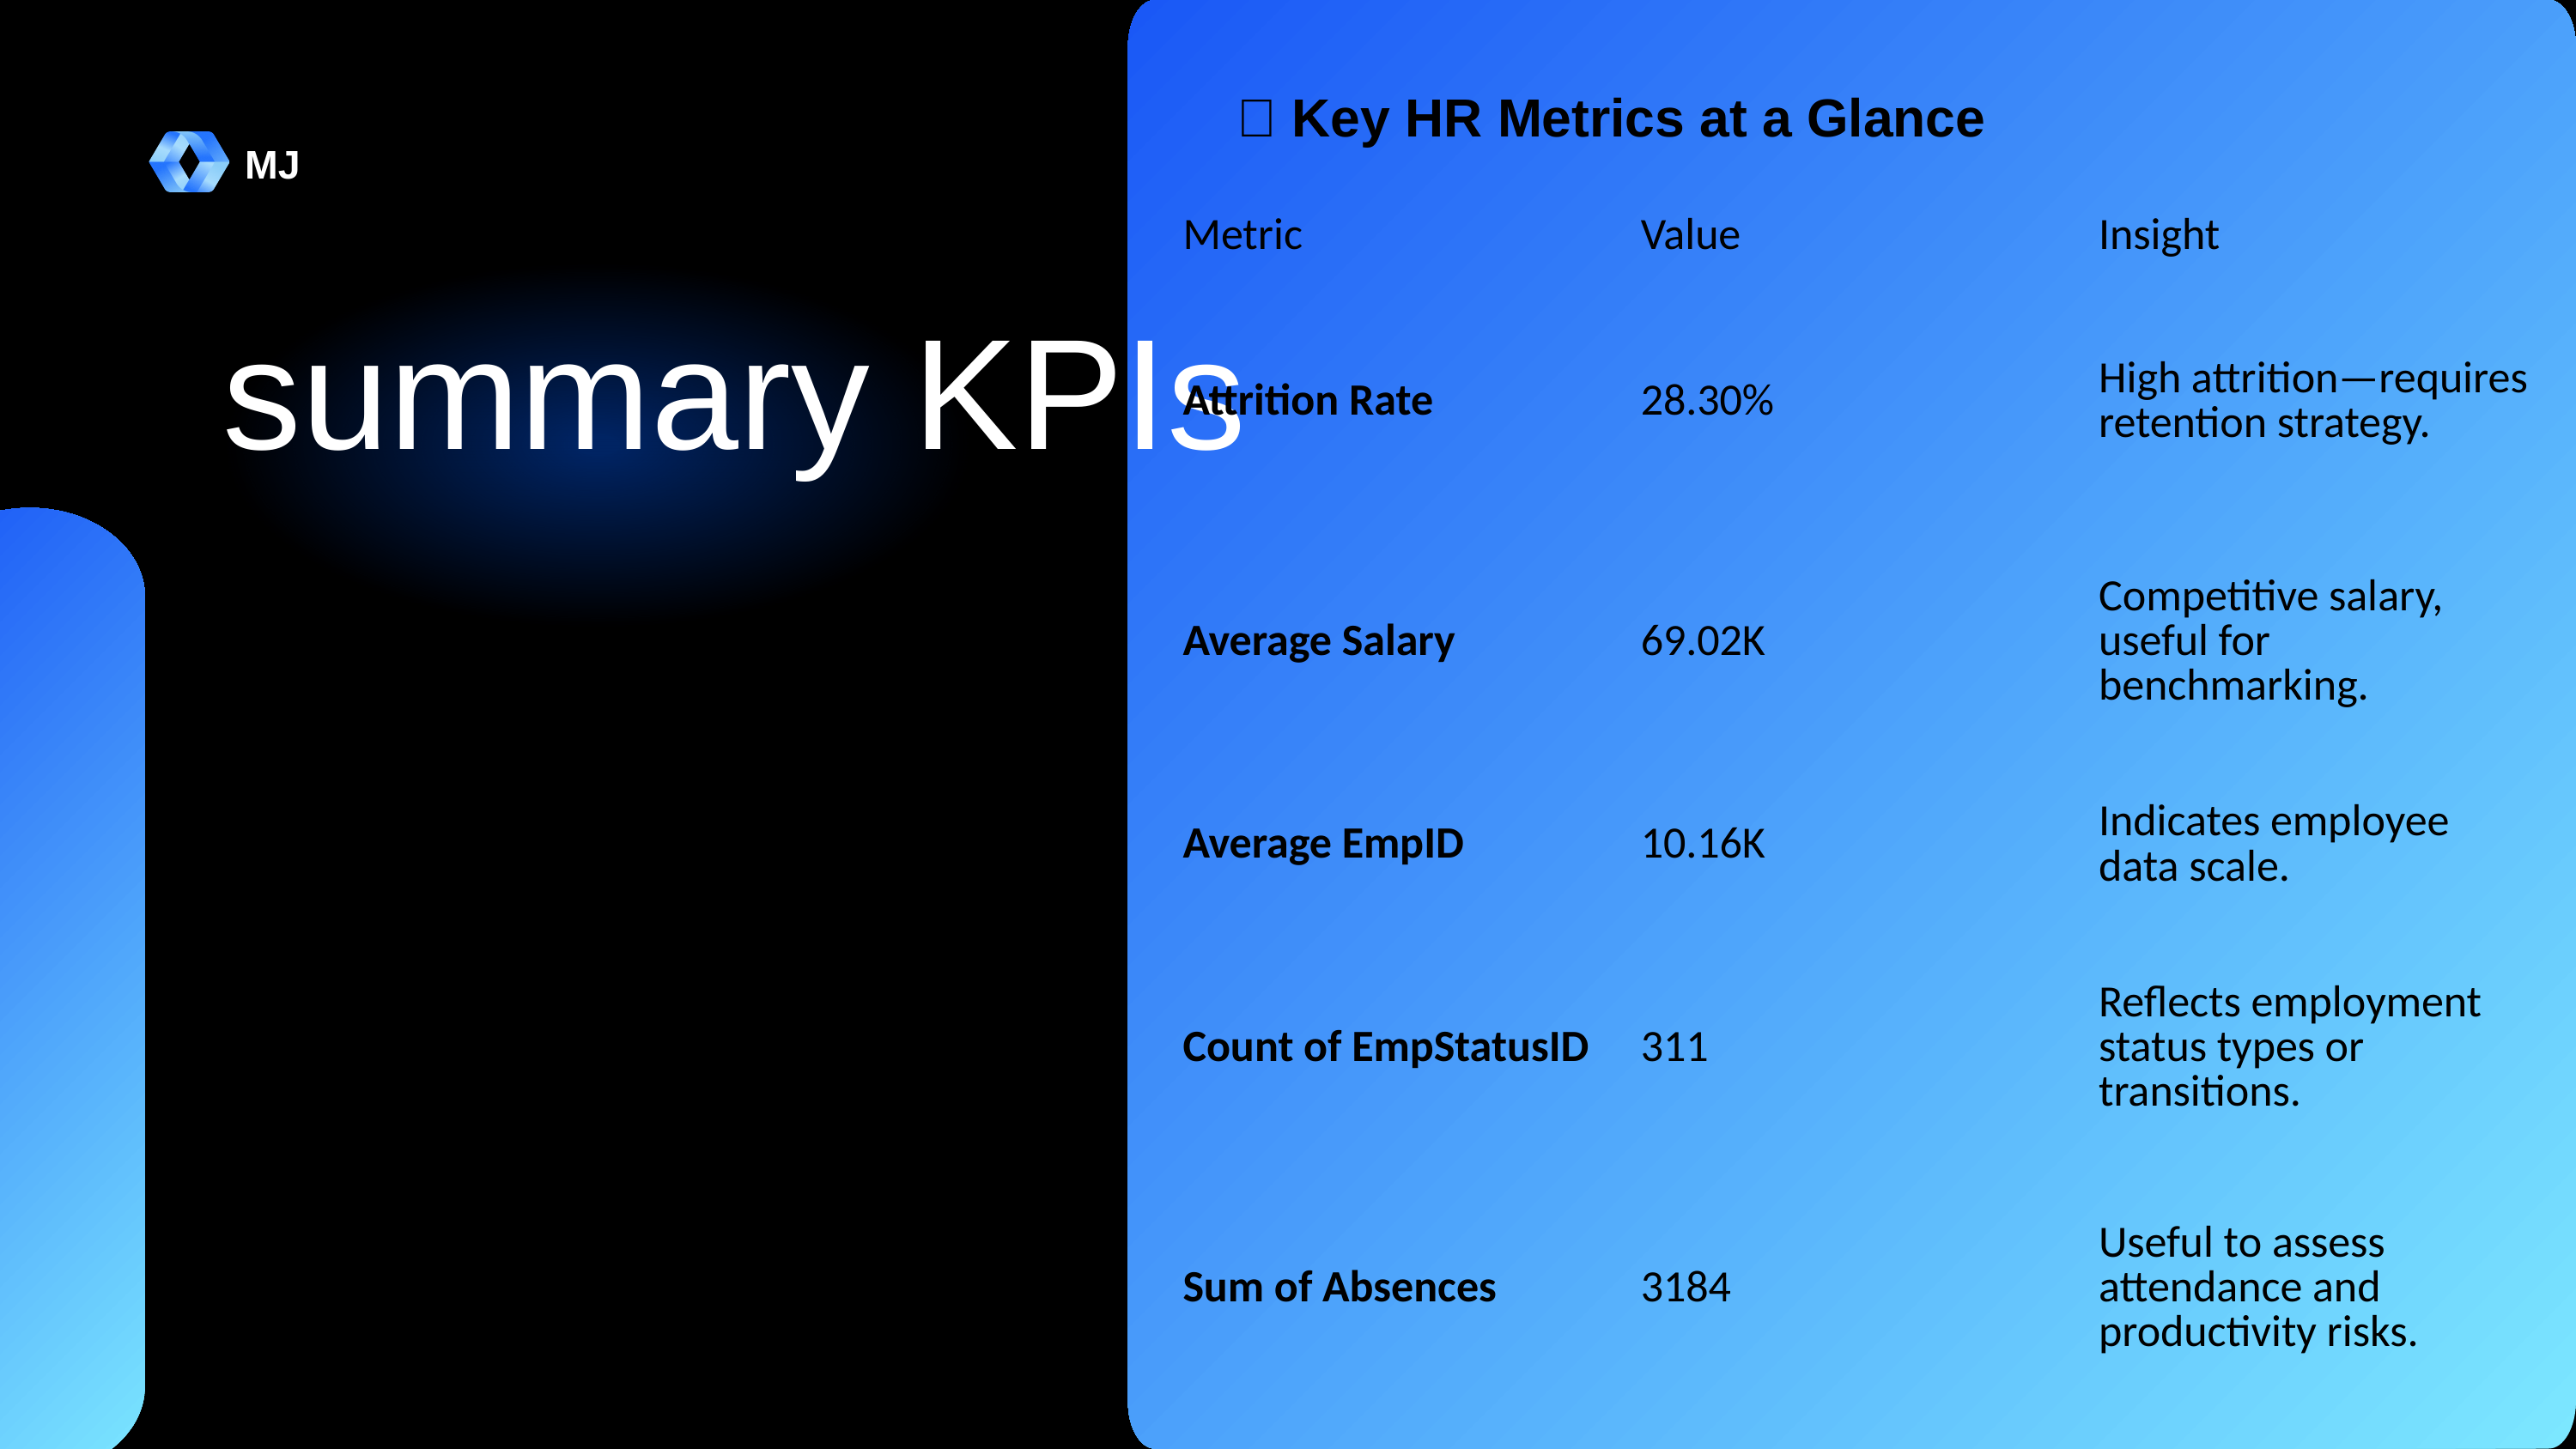

🧾 Key HR Metrics at a Glance

MJ

| Metric | Value | Insight |
| --- | --- | --- |
| Attrition Rate | 28.30% | High attrition—requires retention strategy. |
| Average Salary | 69.02K | Competitive salary, useful for benchmarking. |
| Average EmpID | 10.16K | Indicates employee data scale. |
| Count of EmpStatusID | 311 | Reflects employment status types or transitions. |
| Sum of Absences | 3184 | Useful to assess attendance and productivity risks. |

summary KPIs